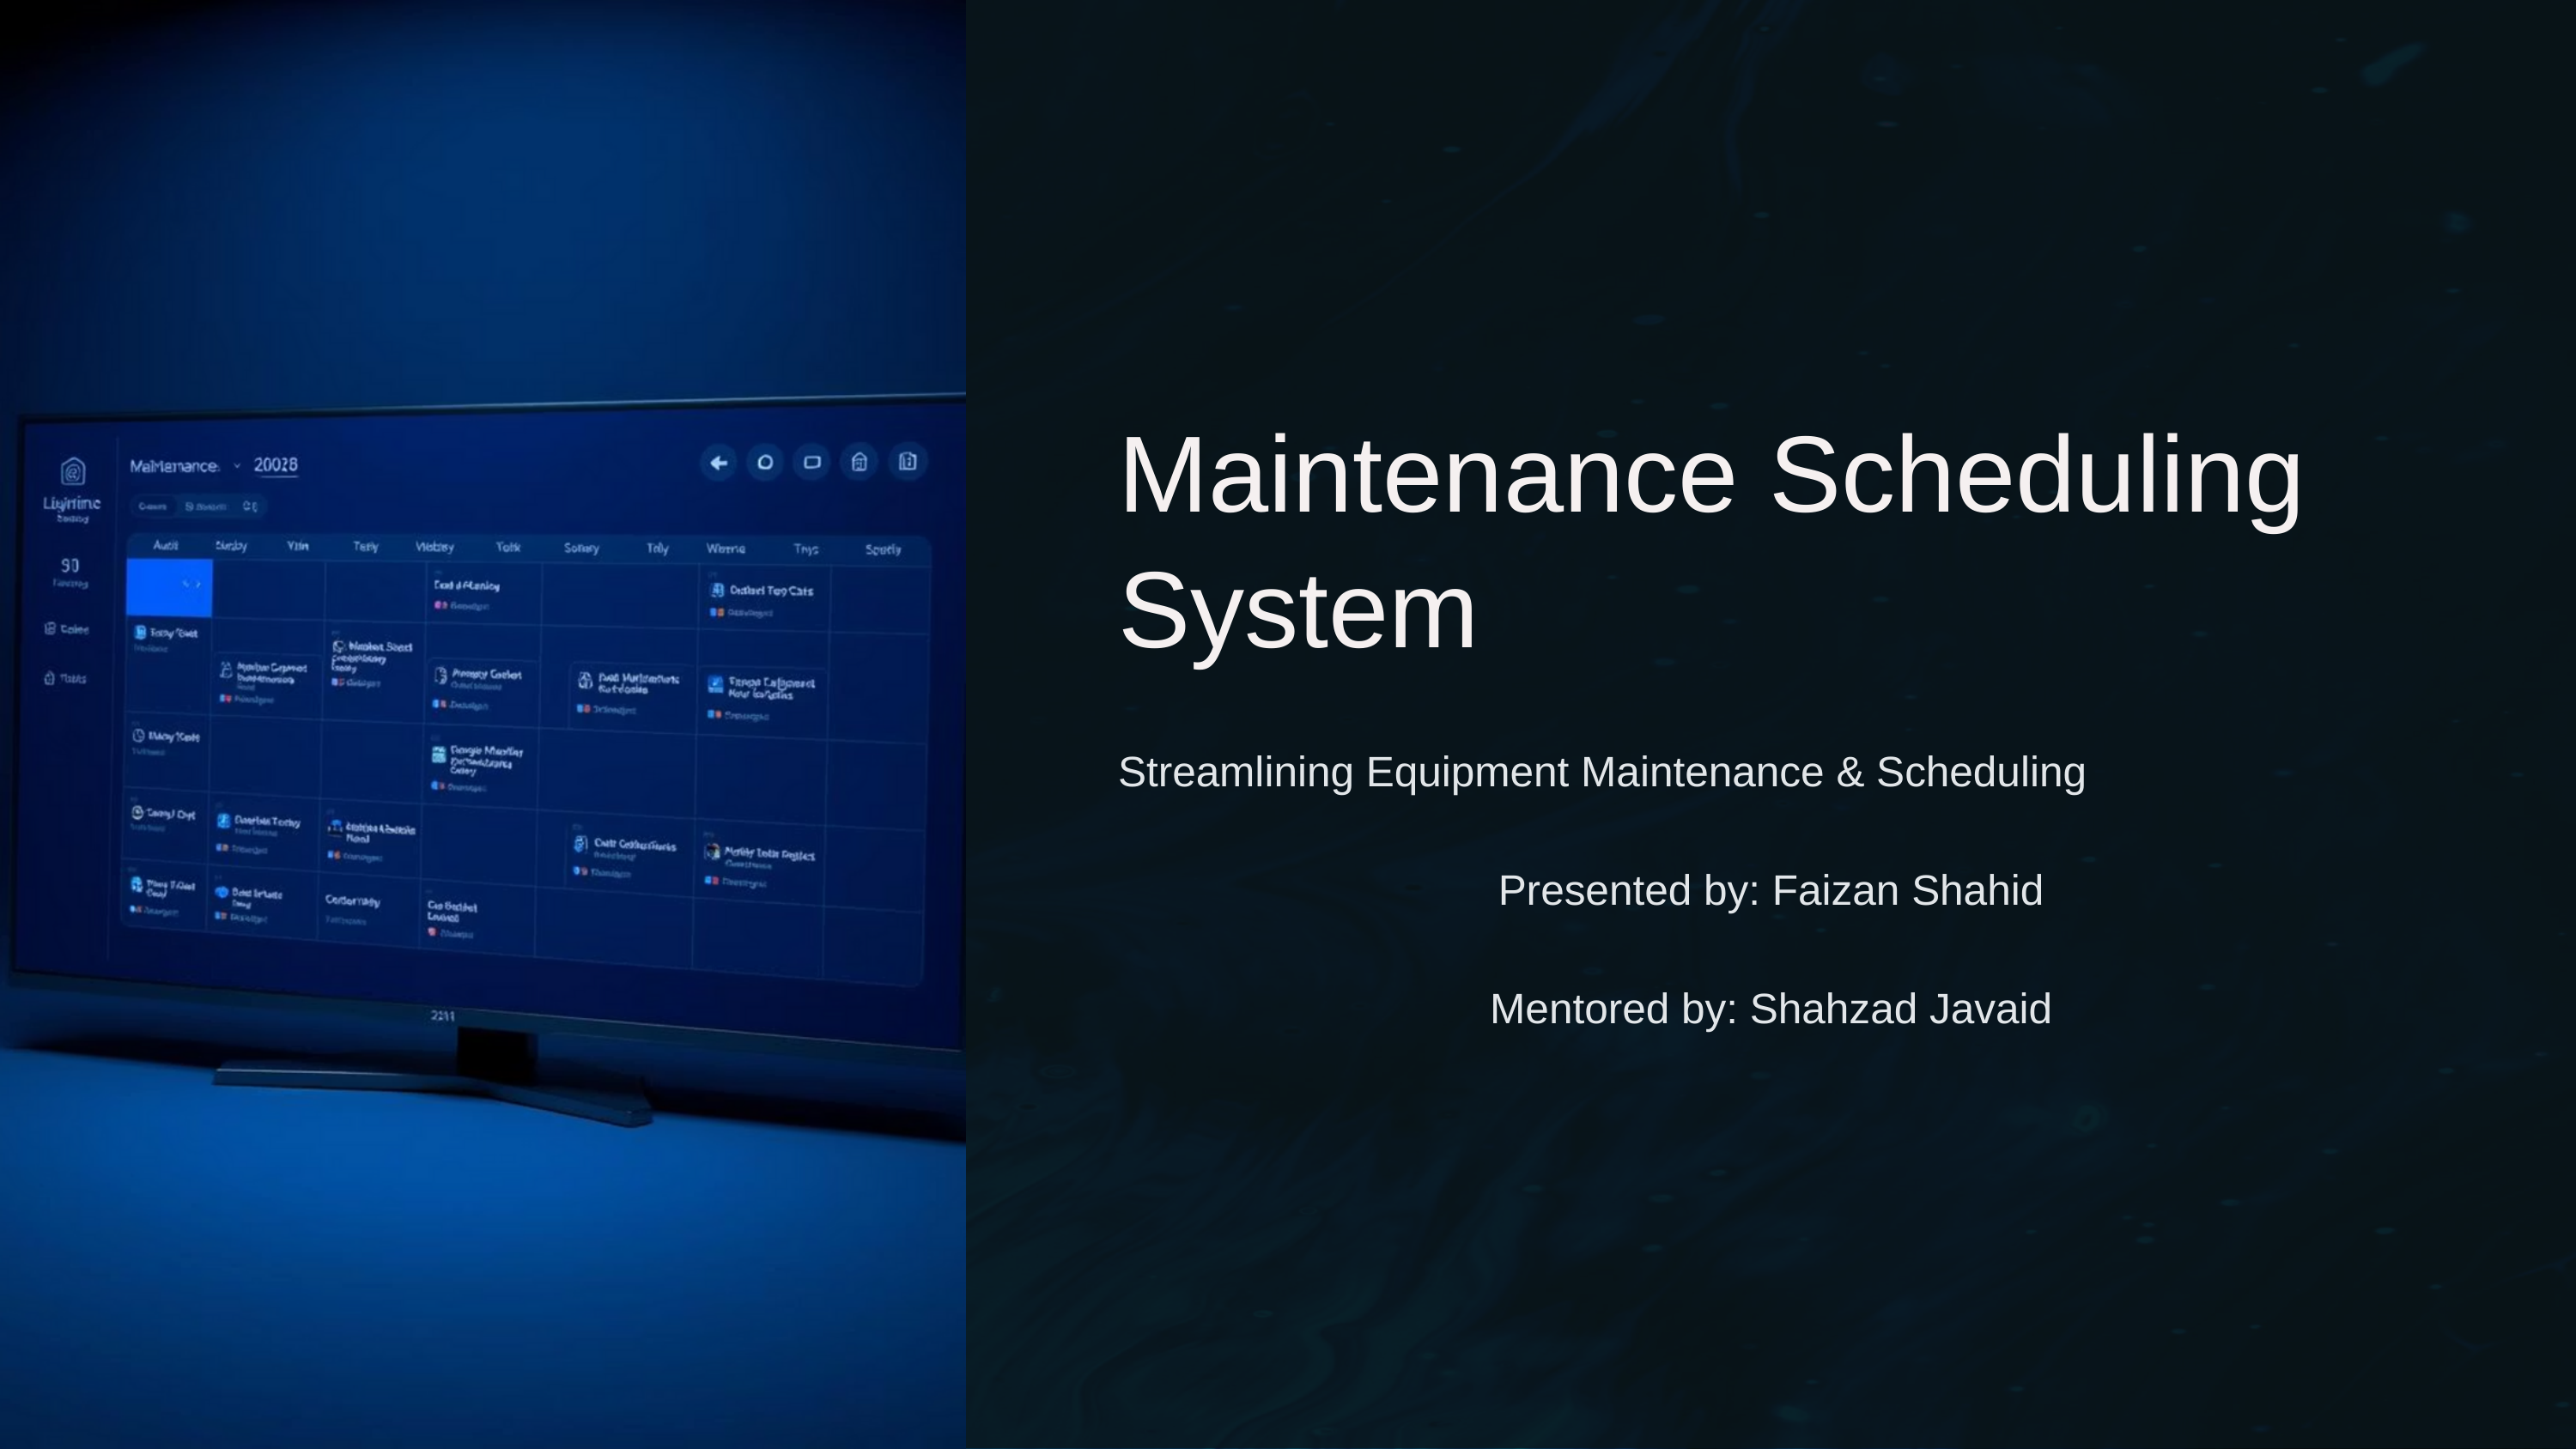

Maintenance Scheduling System
Streamlining Equipment Maintenance & Scheduling
Presented by: Faizan Shahid
Mentored by: Shahzad Javaid